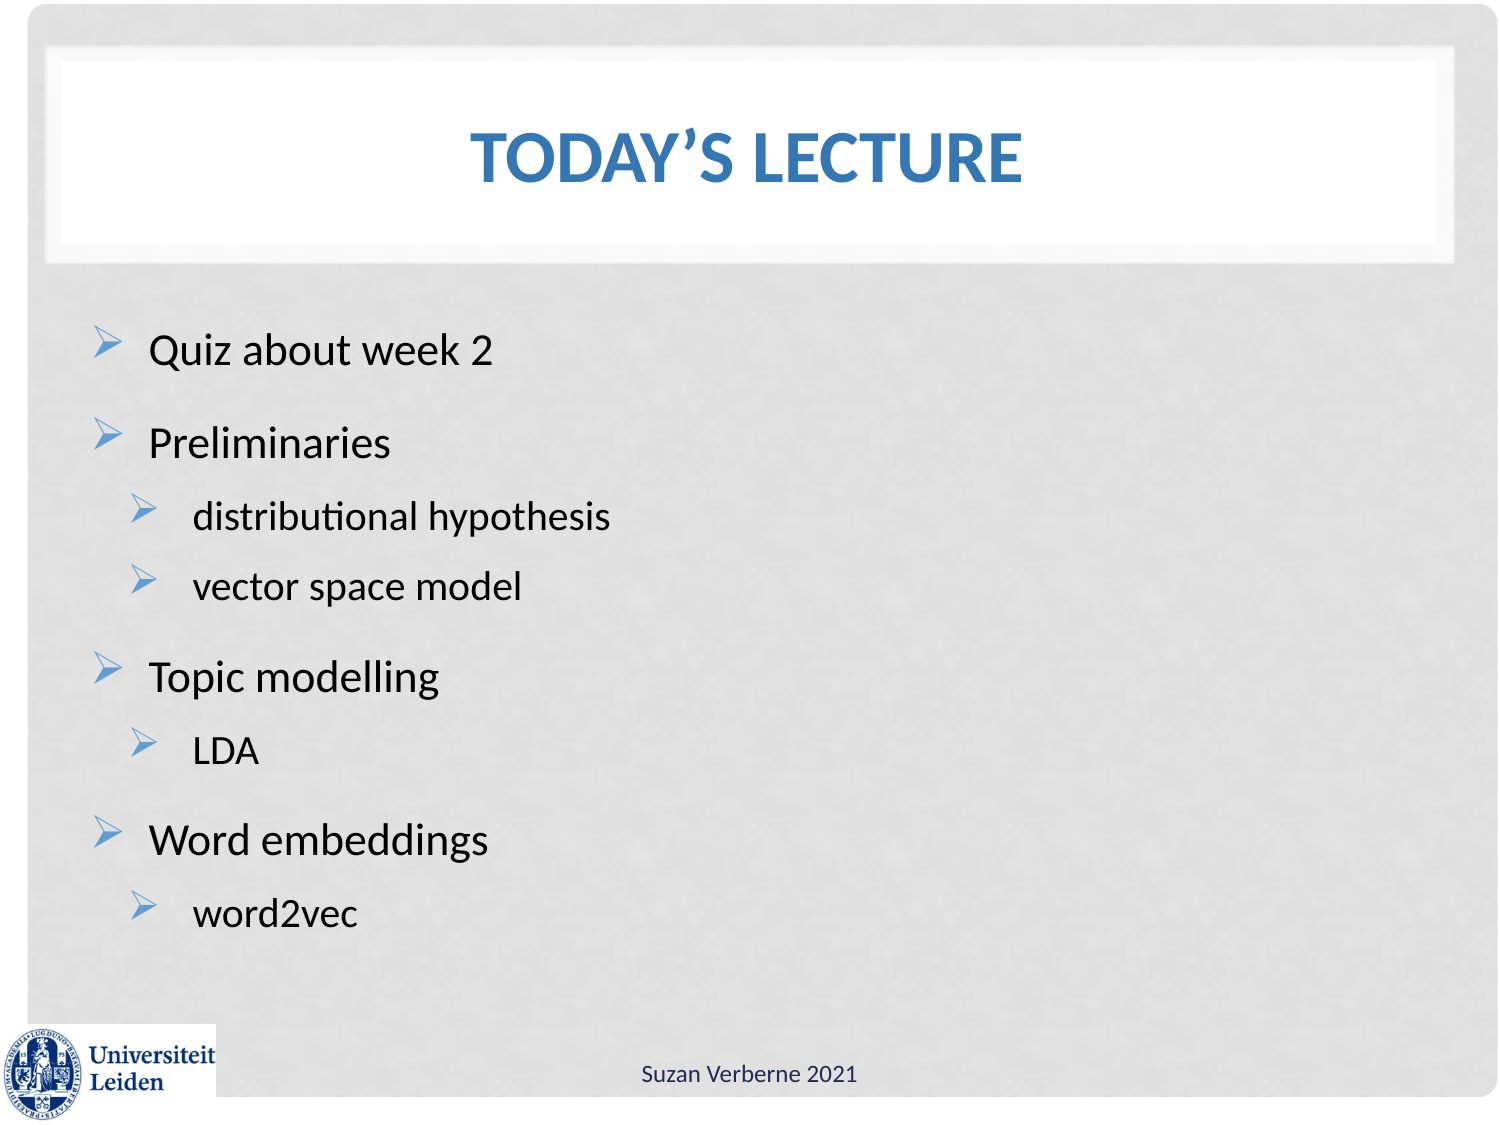

# Today’s lecture
Quiz about week 2
Preliminaries
distributional hypothesis
vector space model
Topic modelling
LDA
Word embeddings
word2vec
Suzan Verberne 2021